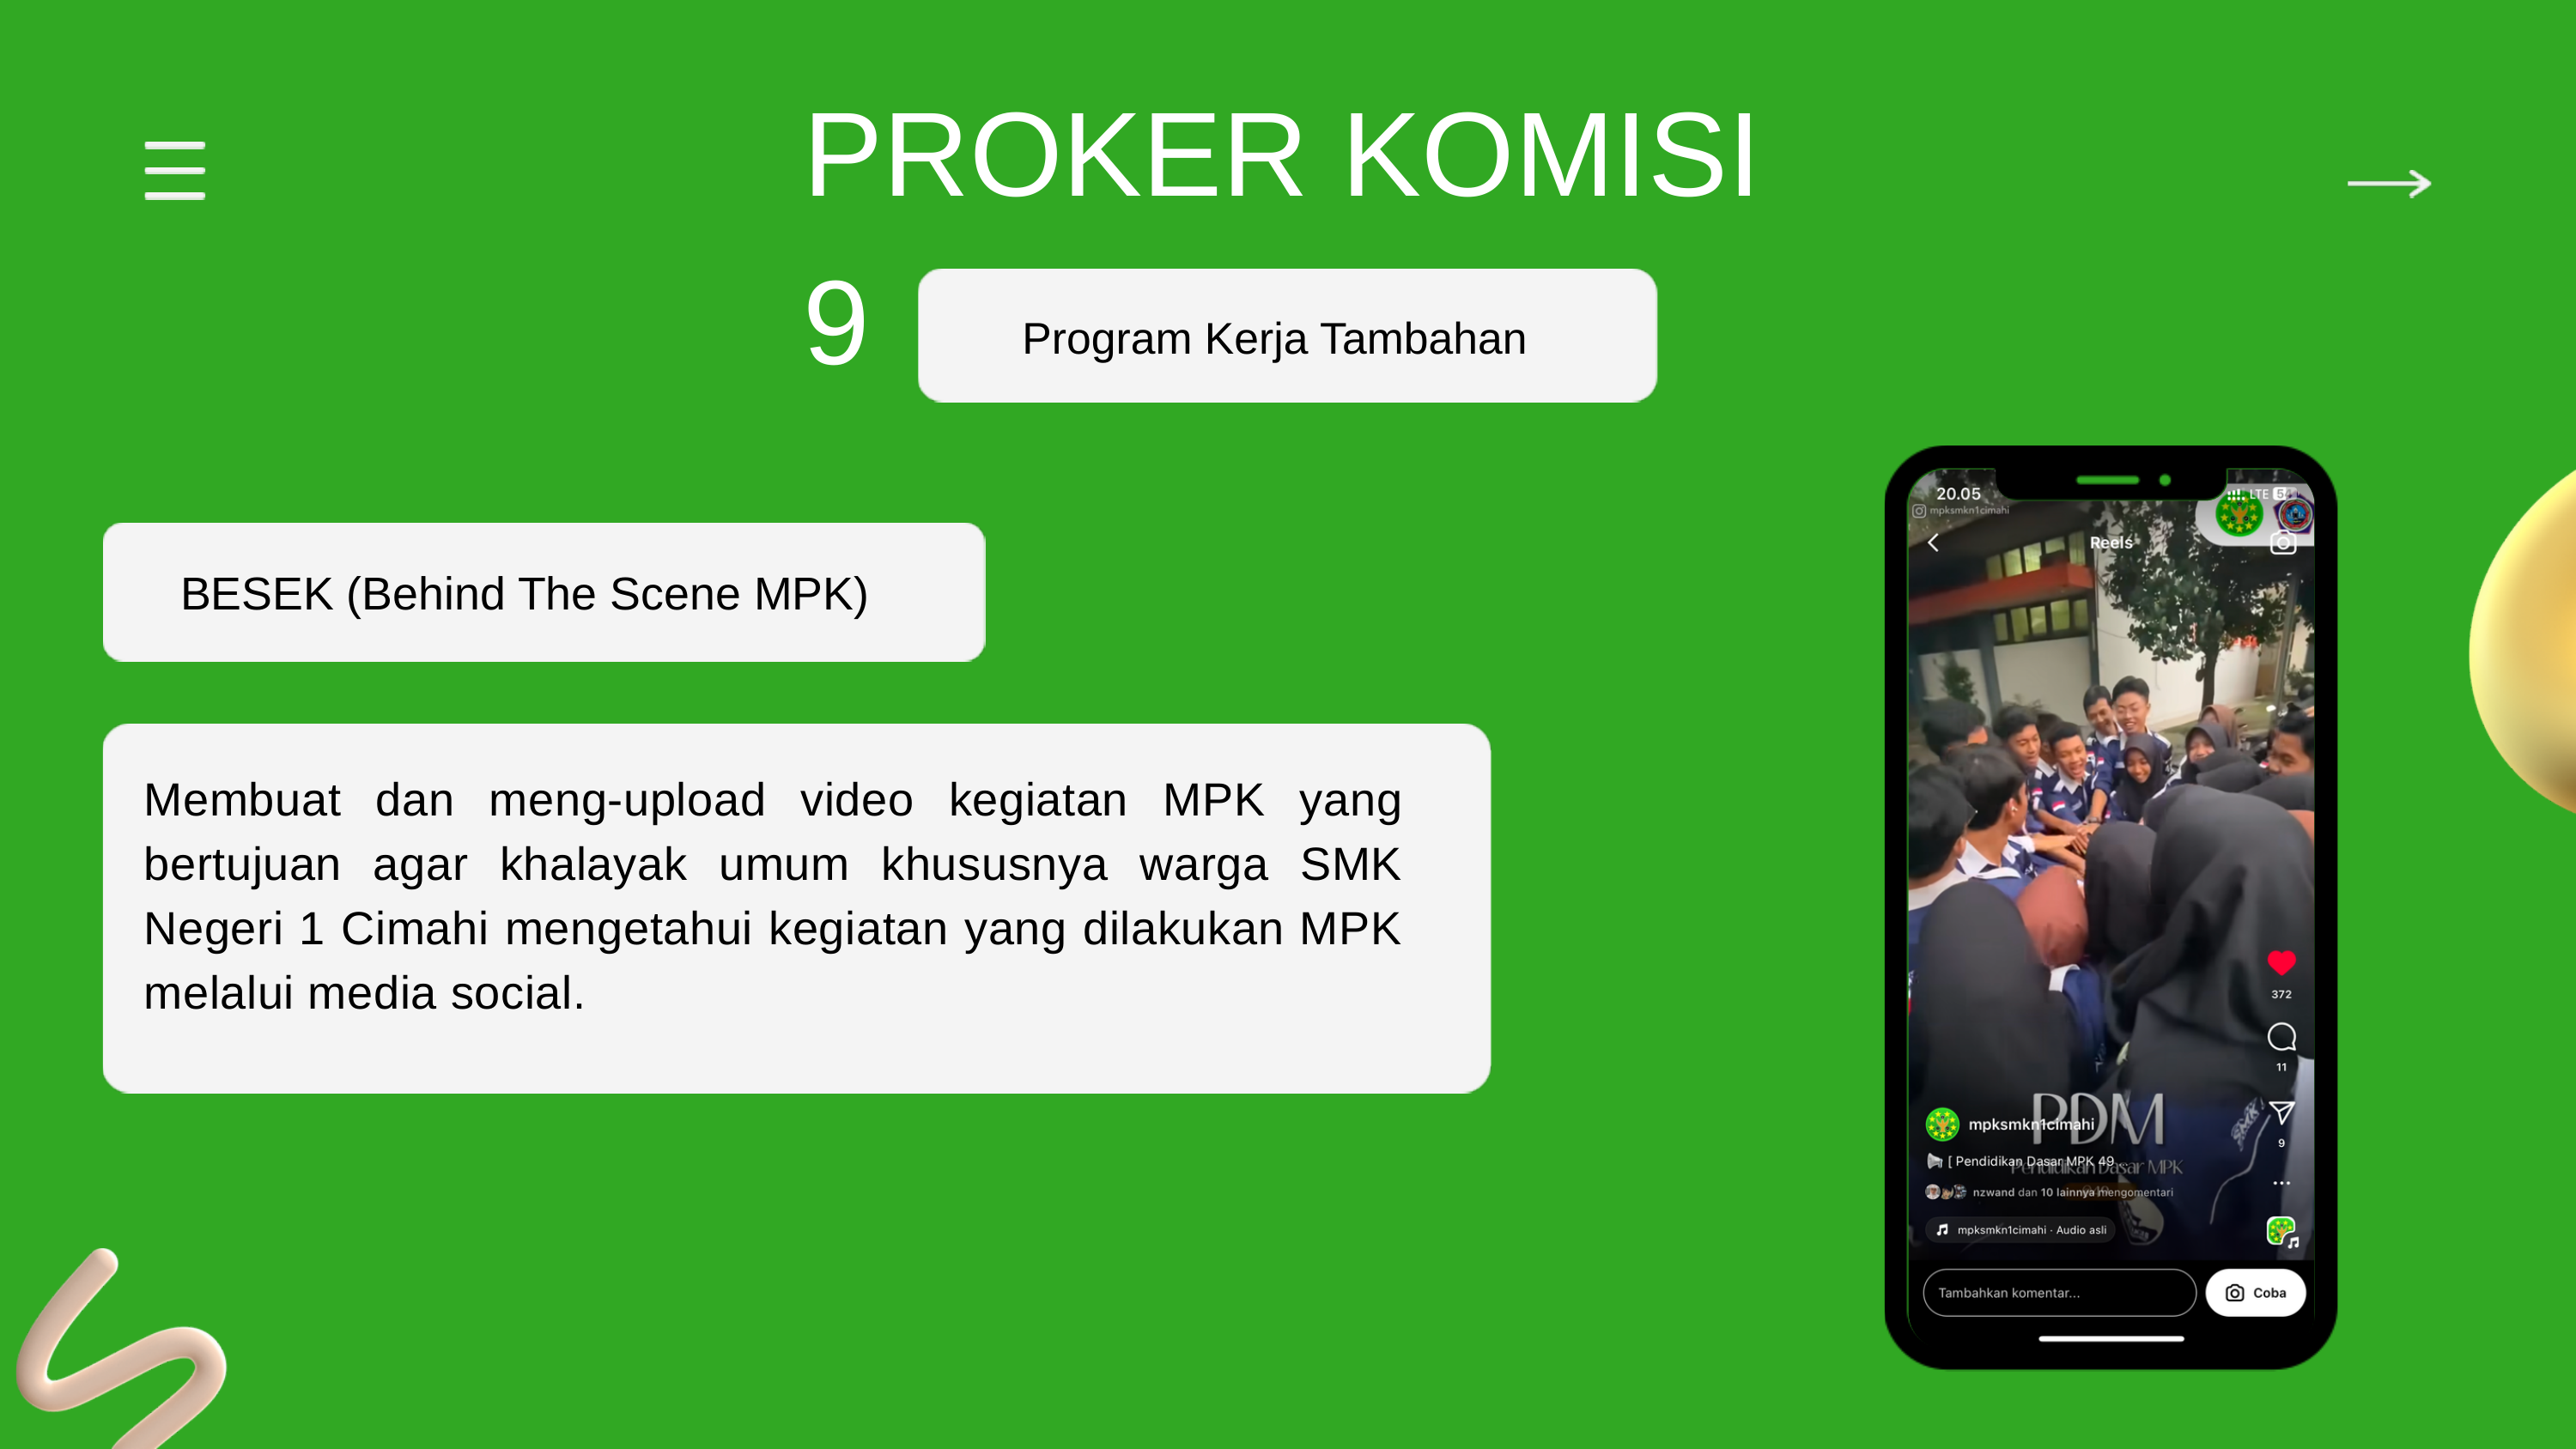

PROKER KOMISI 9

Program Kerja Tambahan

BESEK (Behind The Scene MPK)

Membuat dan meng-upload video kegiatan MPK yang bertujuan agar khalayak umum khususnya warga SMK Negeri 1 Cimahi mengetahui kegiatan yang dilakukan MPK melalui media social.